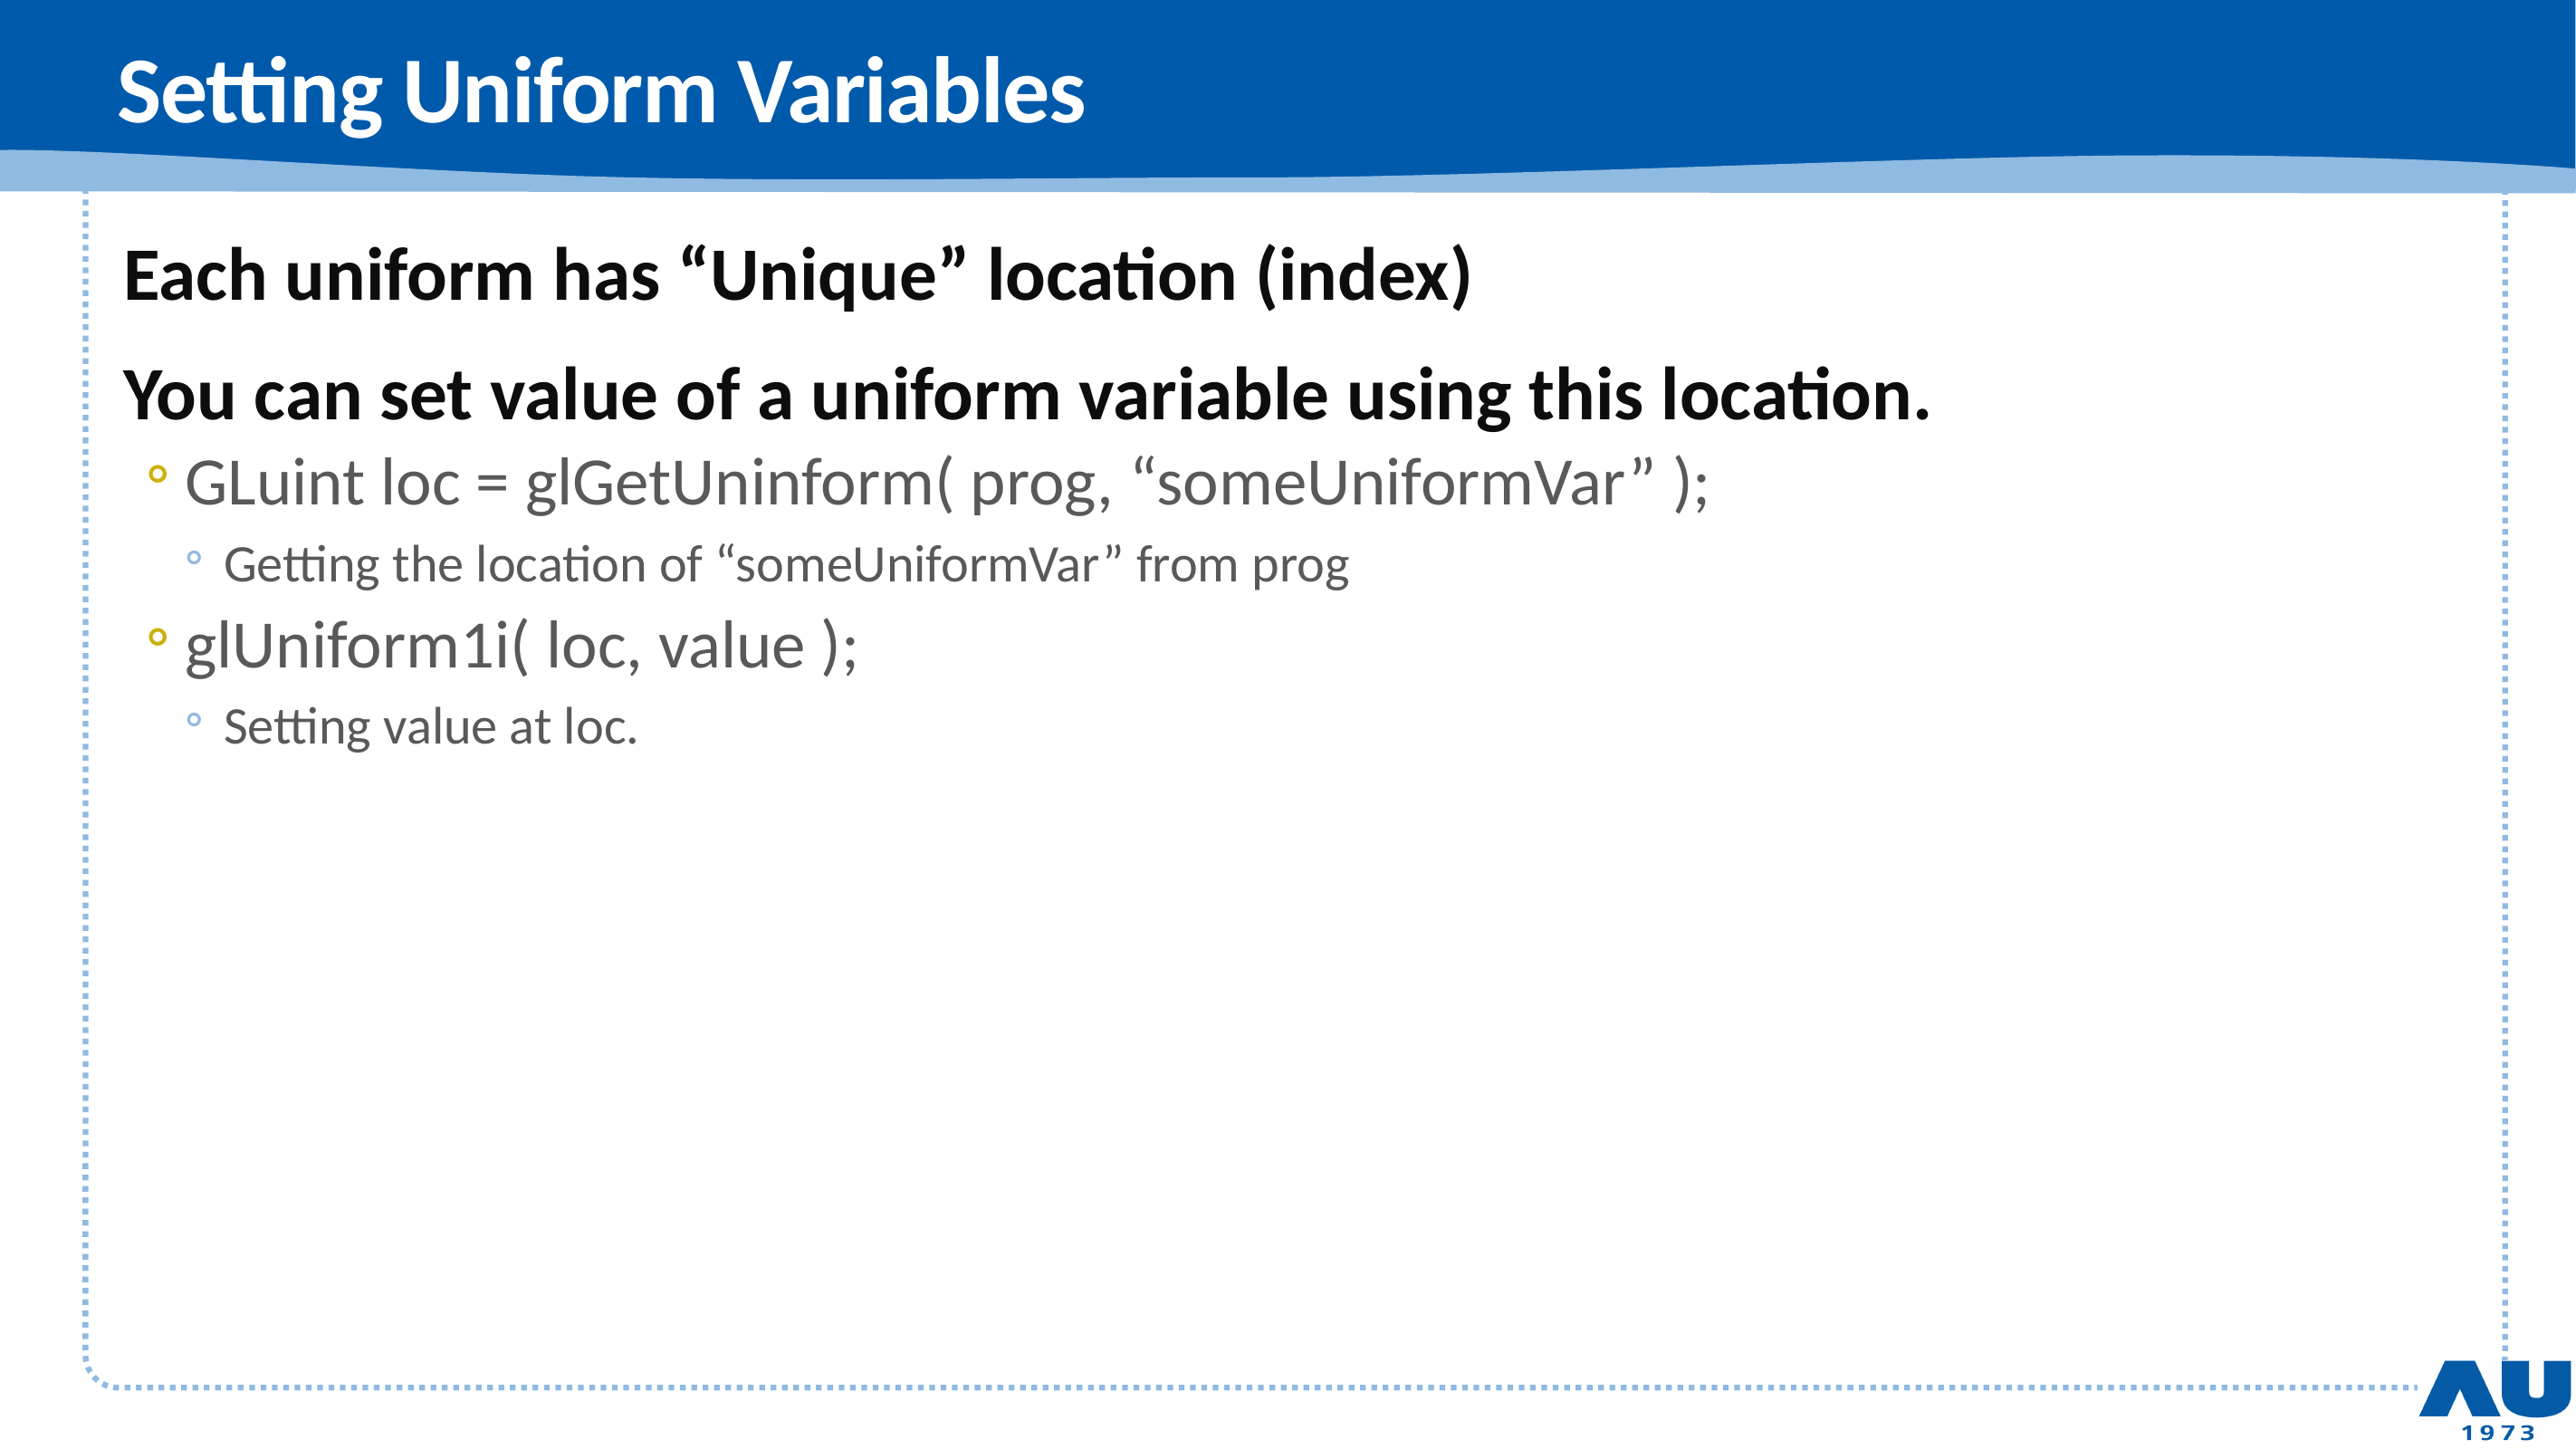

# Setting Uniform Variables
Each uniform has “Unique” location (index)
You can set value of a uniform variable using this location.
GLuint loc = glGetUninform( prog, “someUniformVar” );
Getting the location of “someUniformVar” from prog
glUniform1i( loc, value );
Setting value at loc.